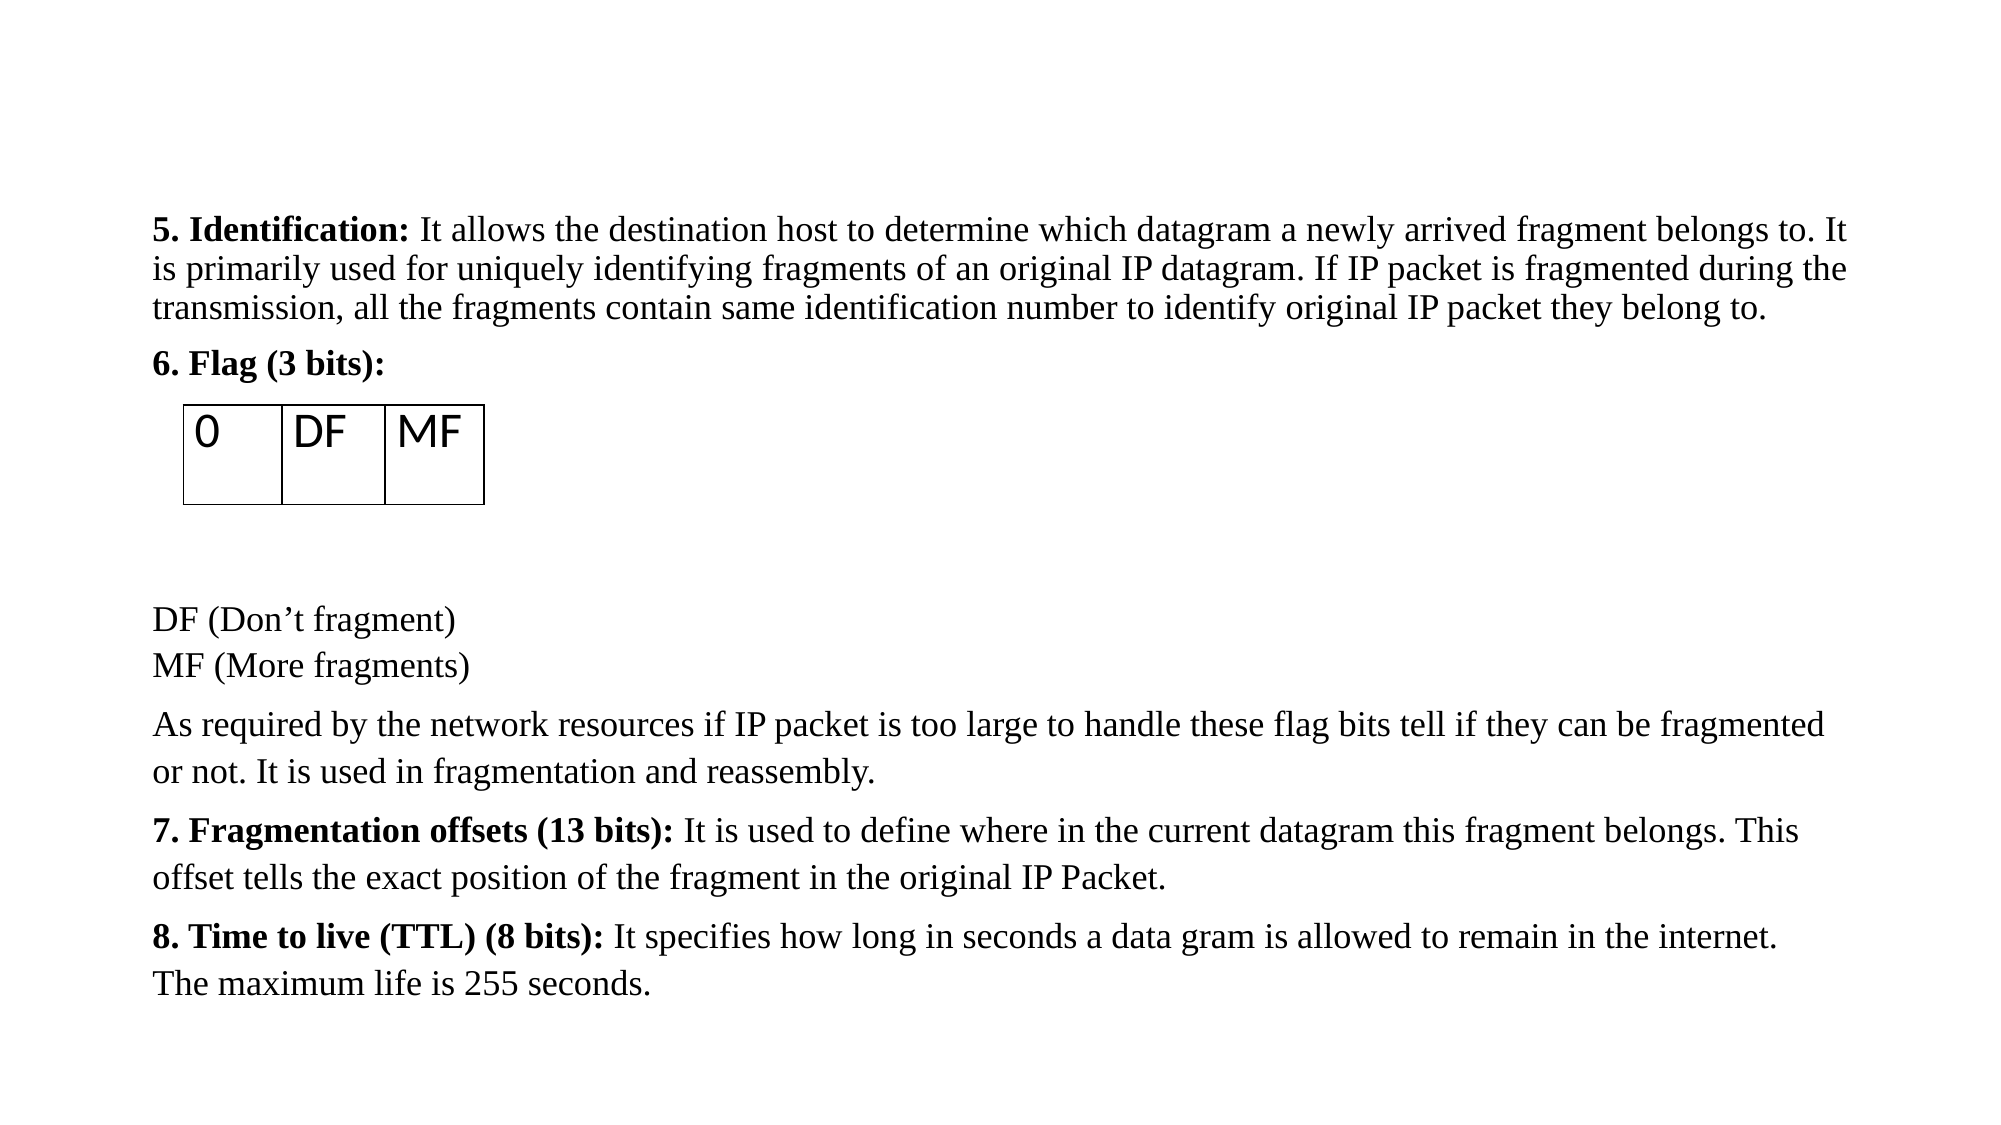

#
5. Identification: It allows the destination host to determine which datagram a newly arrived fragment belongs to. It is primarily used for uniquely identifying fragments of an original IP datagram. If IP packet is fragmented during the transmission, all the fragments contain same identification number to identify original IP packet they belong to.
6. Flag (3 bits):

DF (Don’t fragment)
MF (More fragments)
As required by the network resources if IP packet is too large to handle these flag bits tell if they can be fragmented or not. It is used in fragmentation and reassembly.
7. Fragmentation offsets (13 bits): It is used to define where in the current datagram this fragment belongs. This offset tells the exact position of the fragment in the original IP Packet.
8. Time to live (TTL) (8 bits): It specifies how long in seconds a data gram is allowed to remain in the internet. The maximum life is 255 seconds.

| 0 | DF | MF |
| --- | --- | --- |